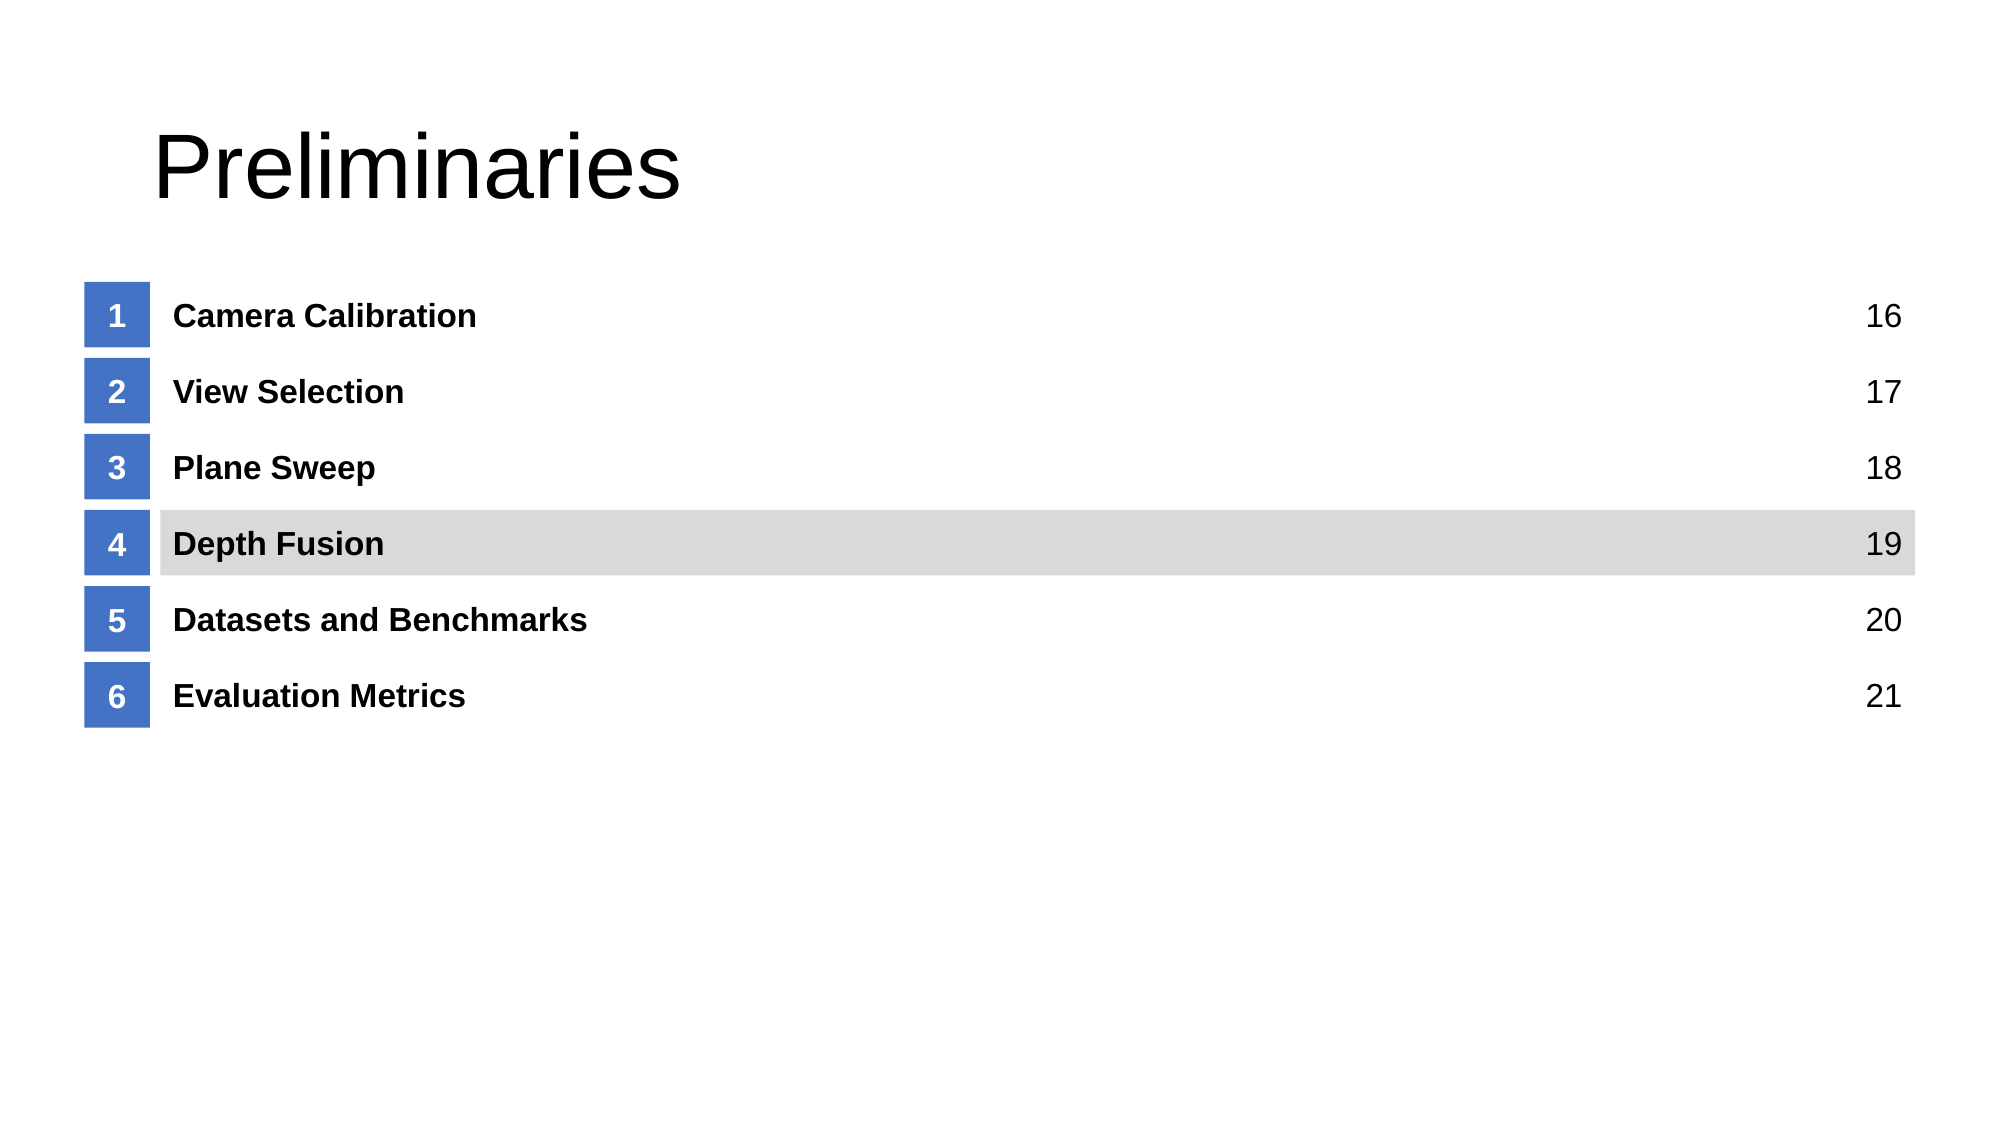

# Preliminaries
1
Camera Calibration
16
2
View Selection
17
3
Plane Sweep
18
4

Depth Fusion
19
5
Datasets and Benchmarks
20
6
Evaluation Metrics
21